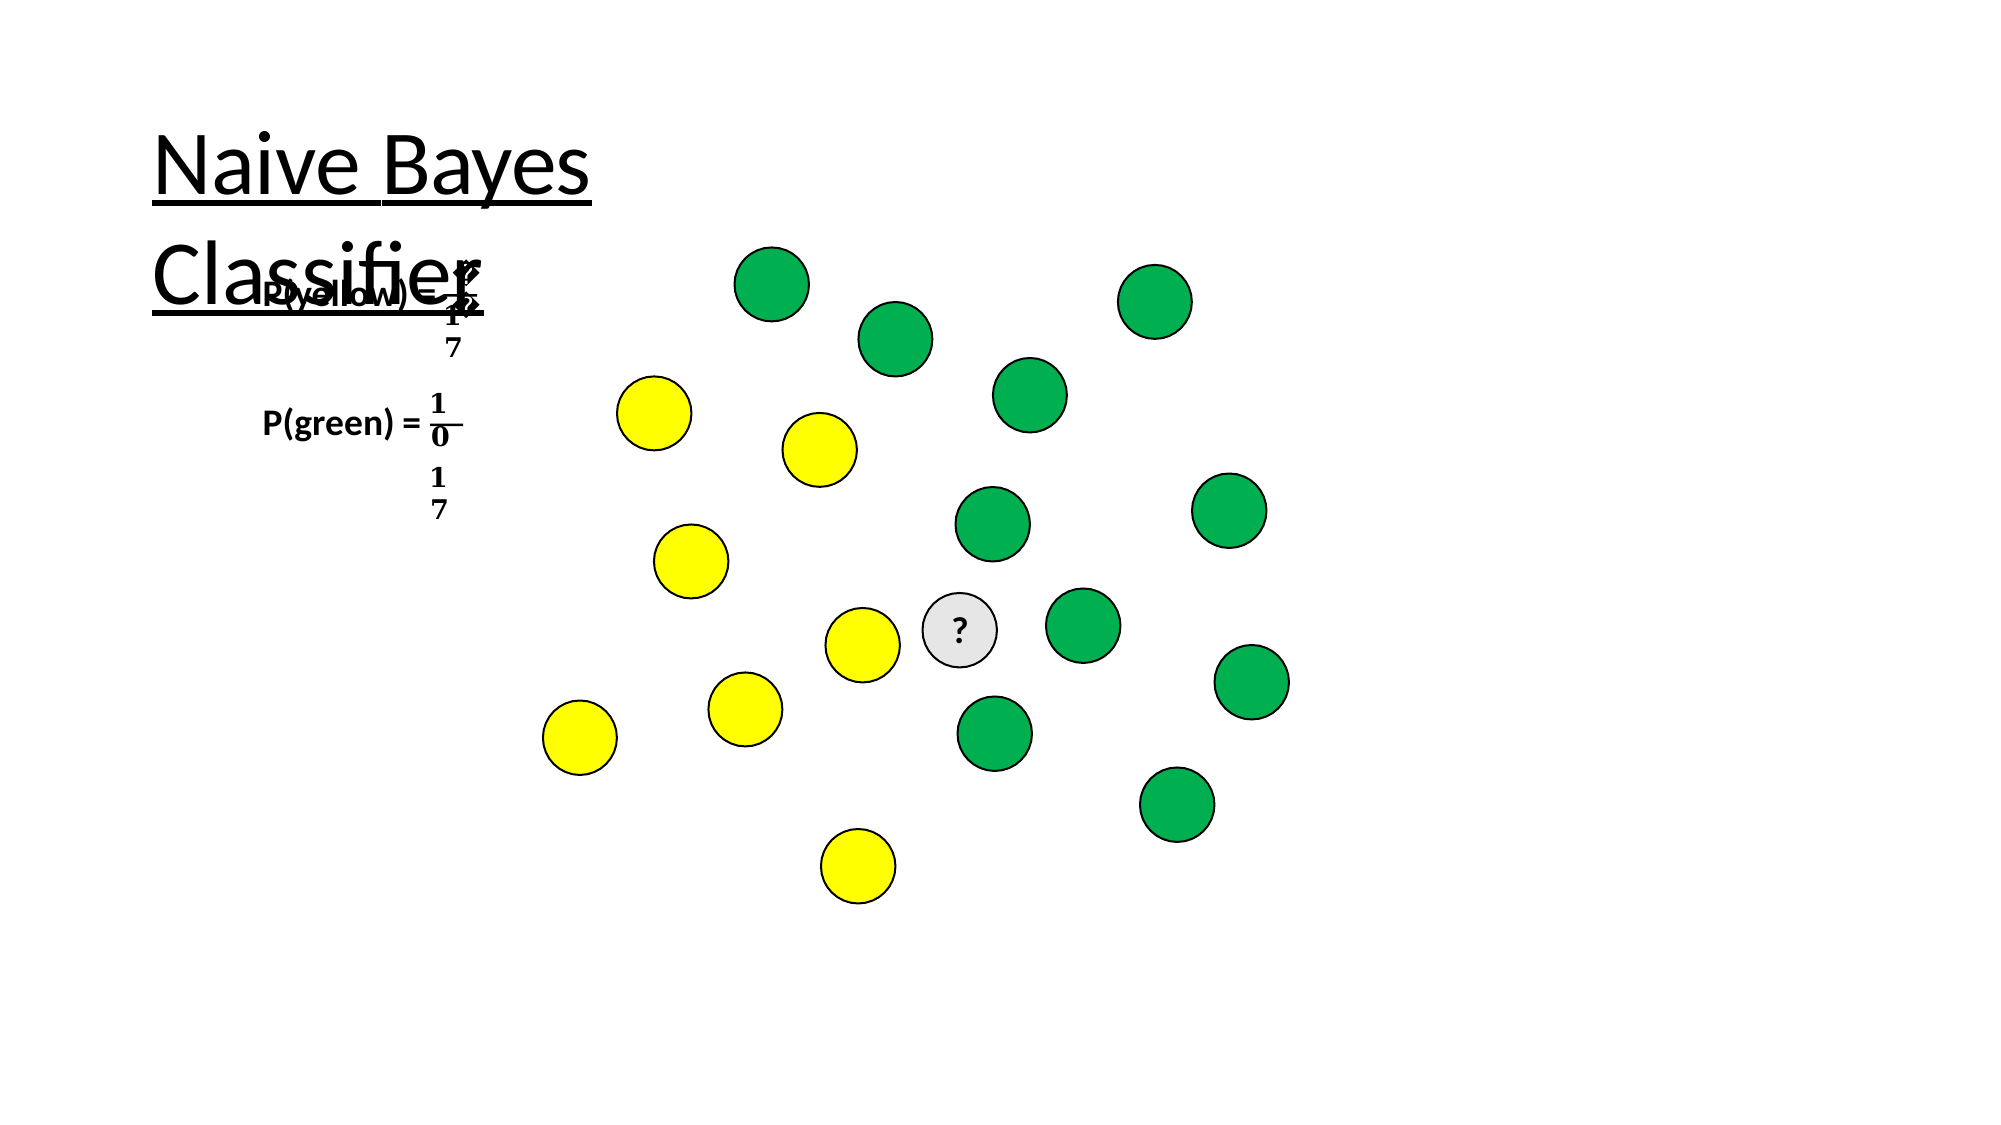

# Naive Bayes Classifier

𝟕

P(yellow) =

𝟏𝟕

𝟏𝟎
𝟏𝟕
P(green) =

?